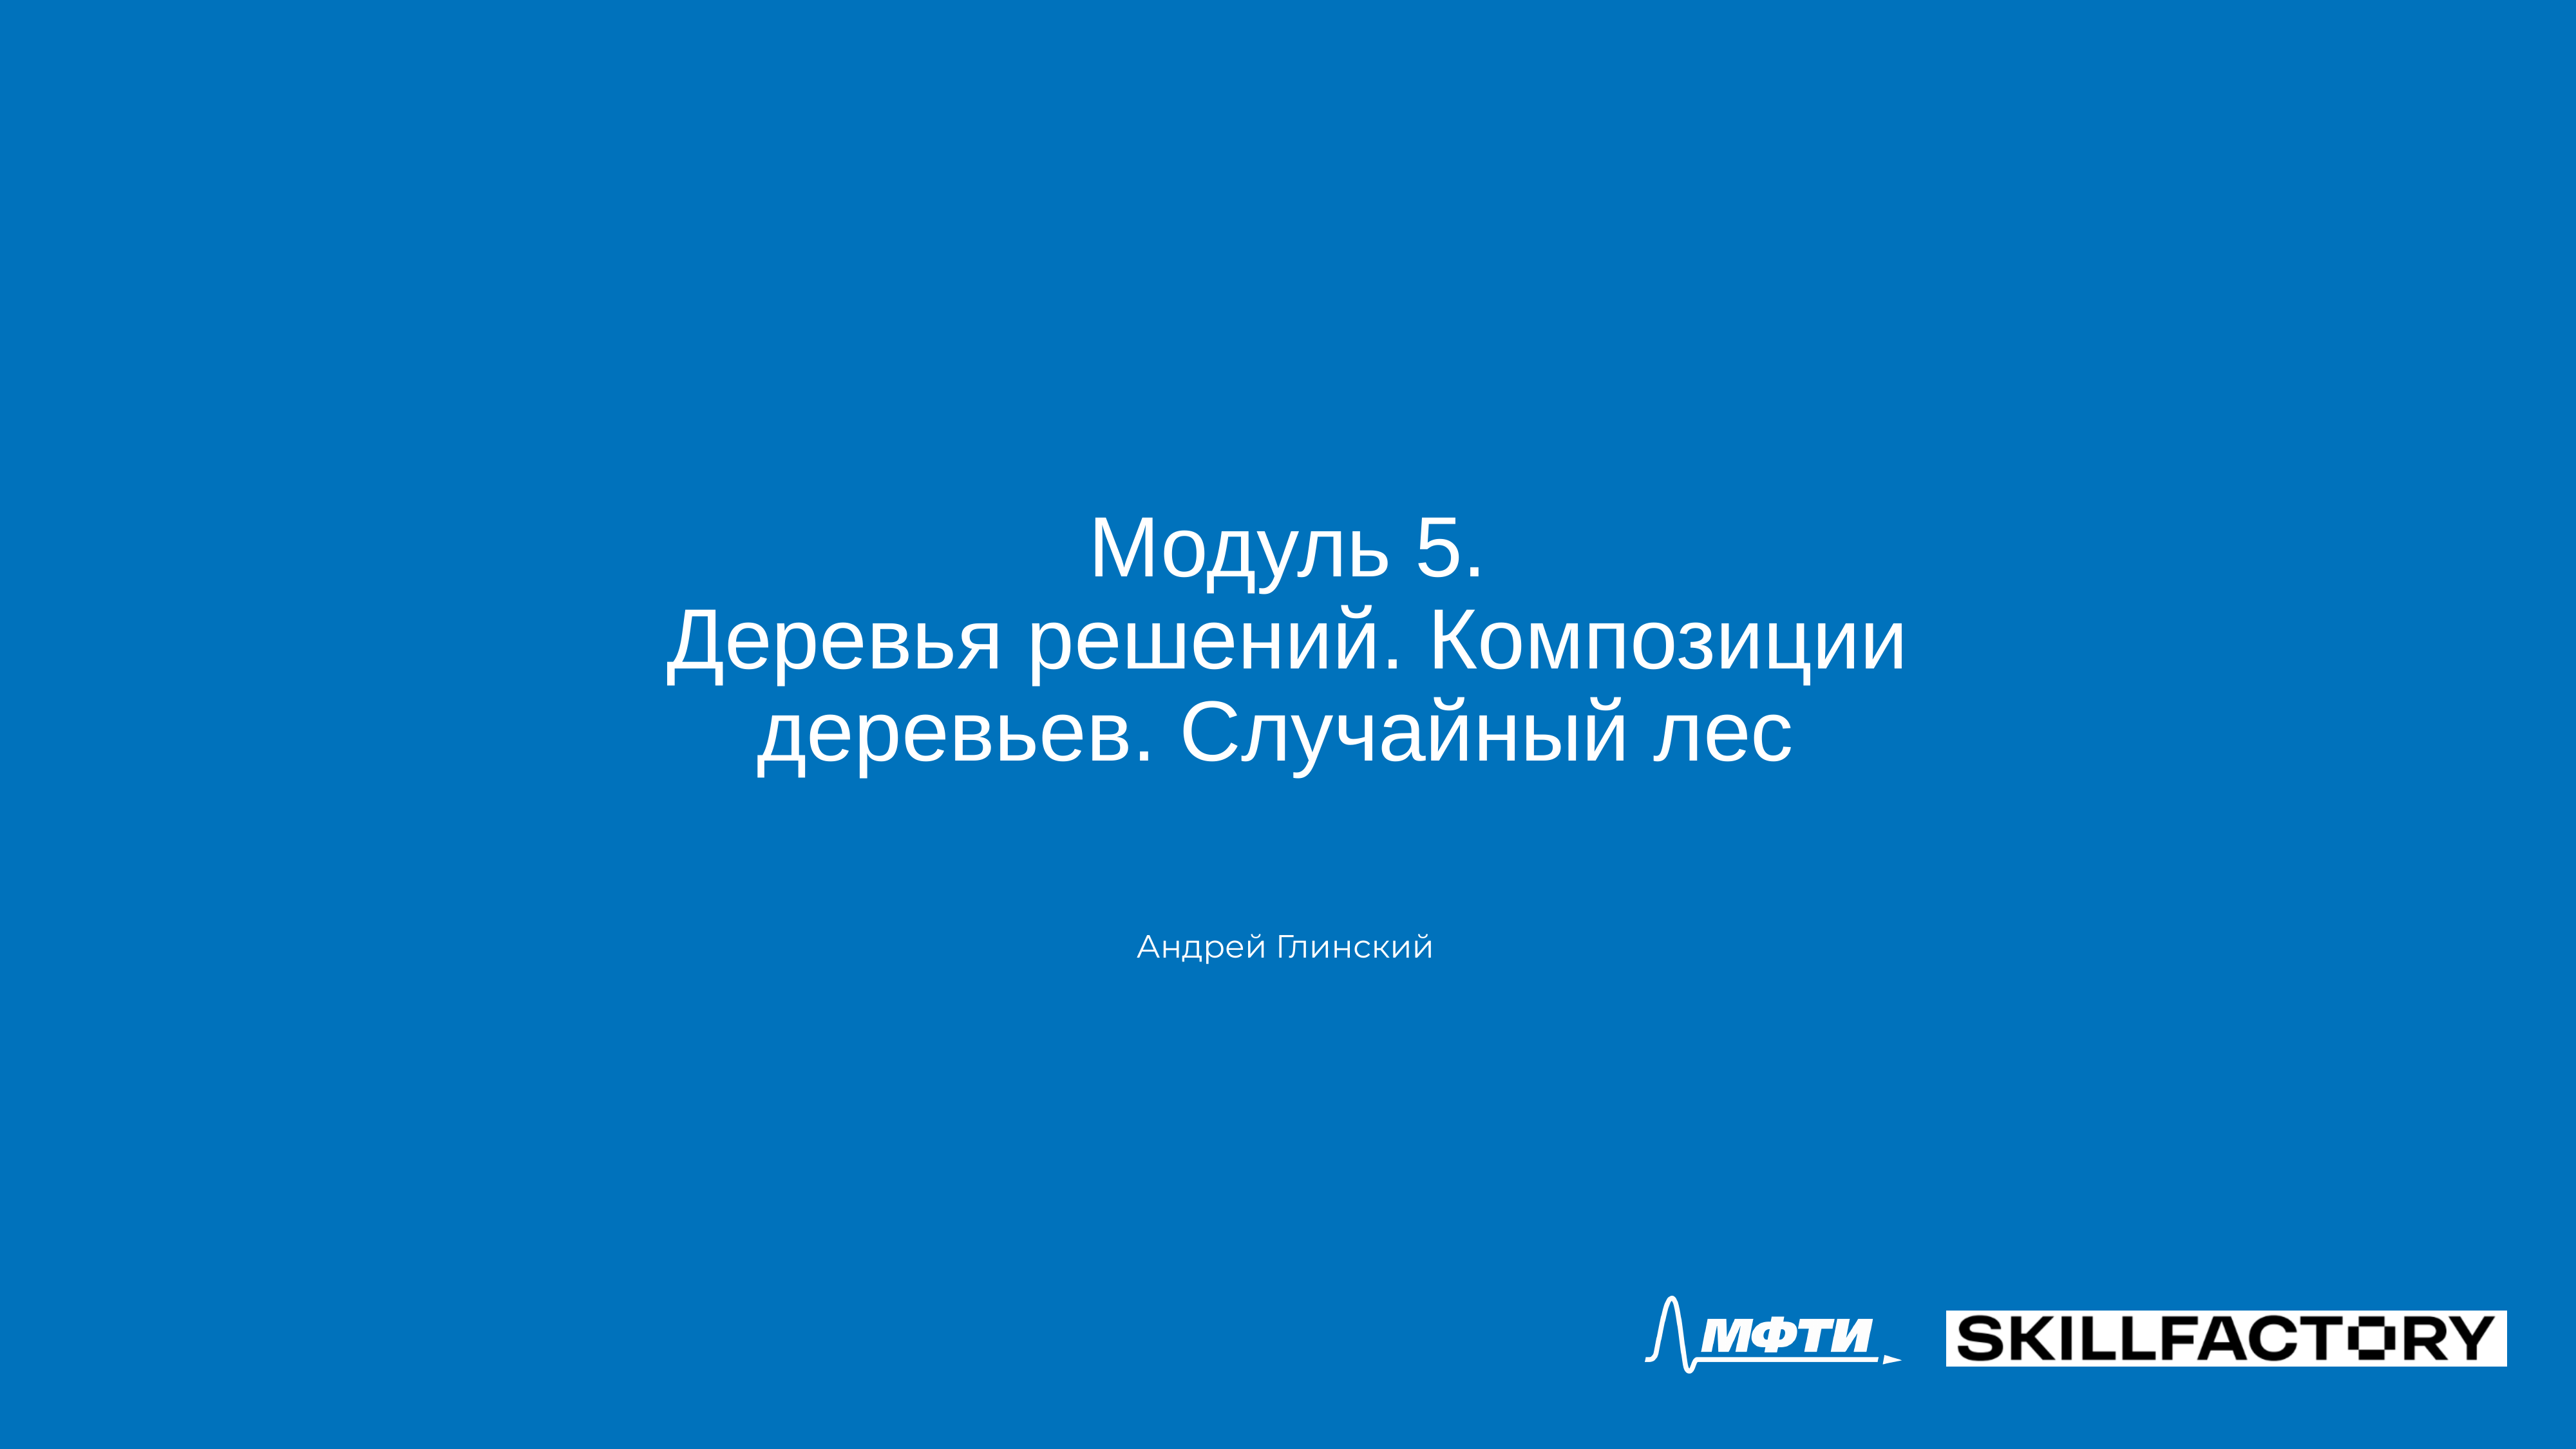

Модуль 5.
Деревья решений. Композиции деревьев. Случайный лес

Андрей Глинский